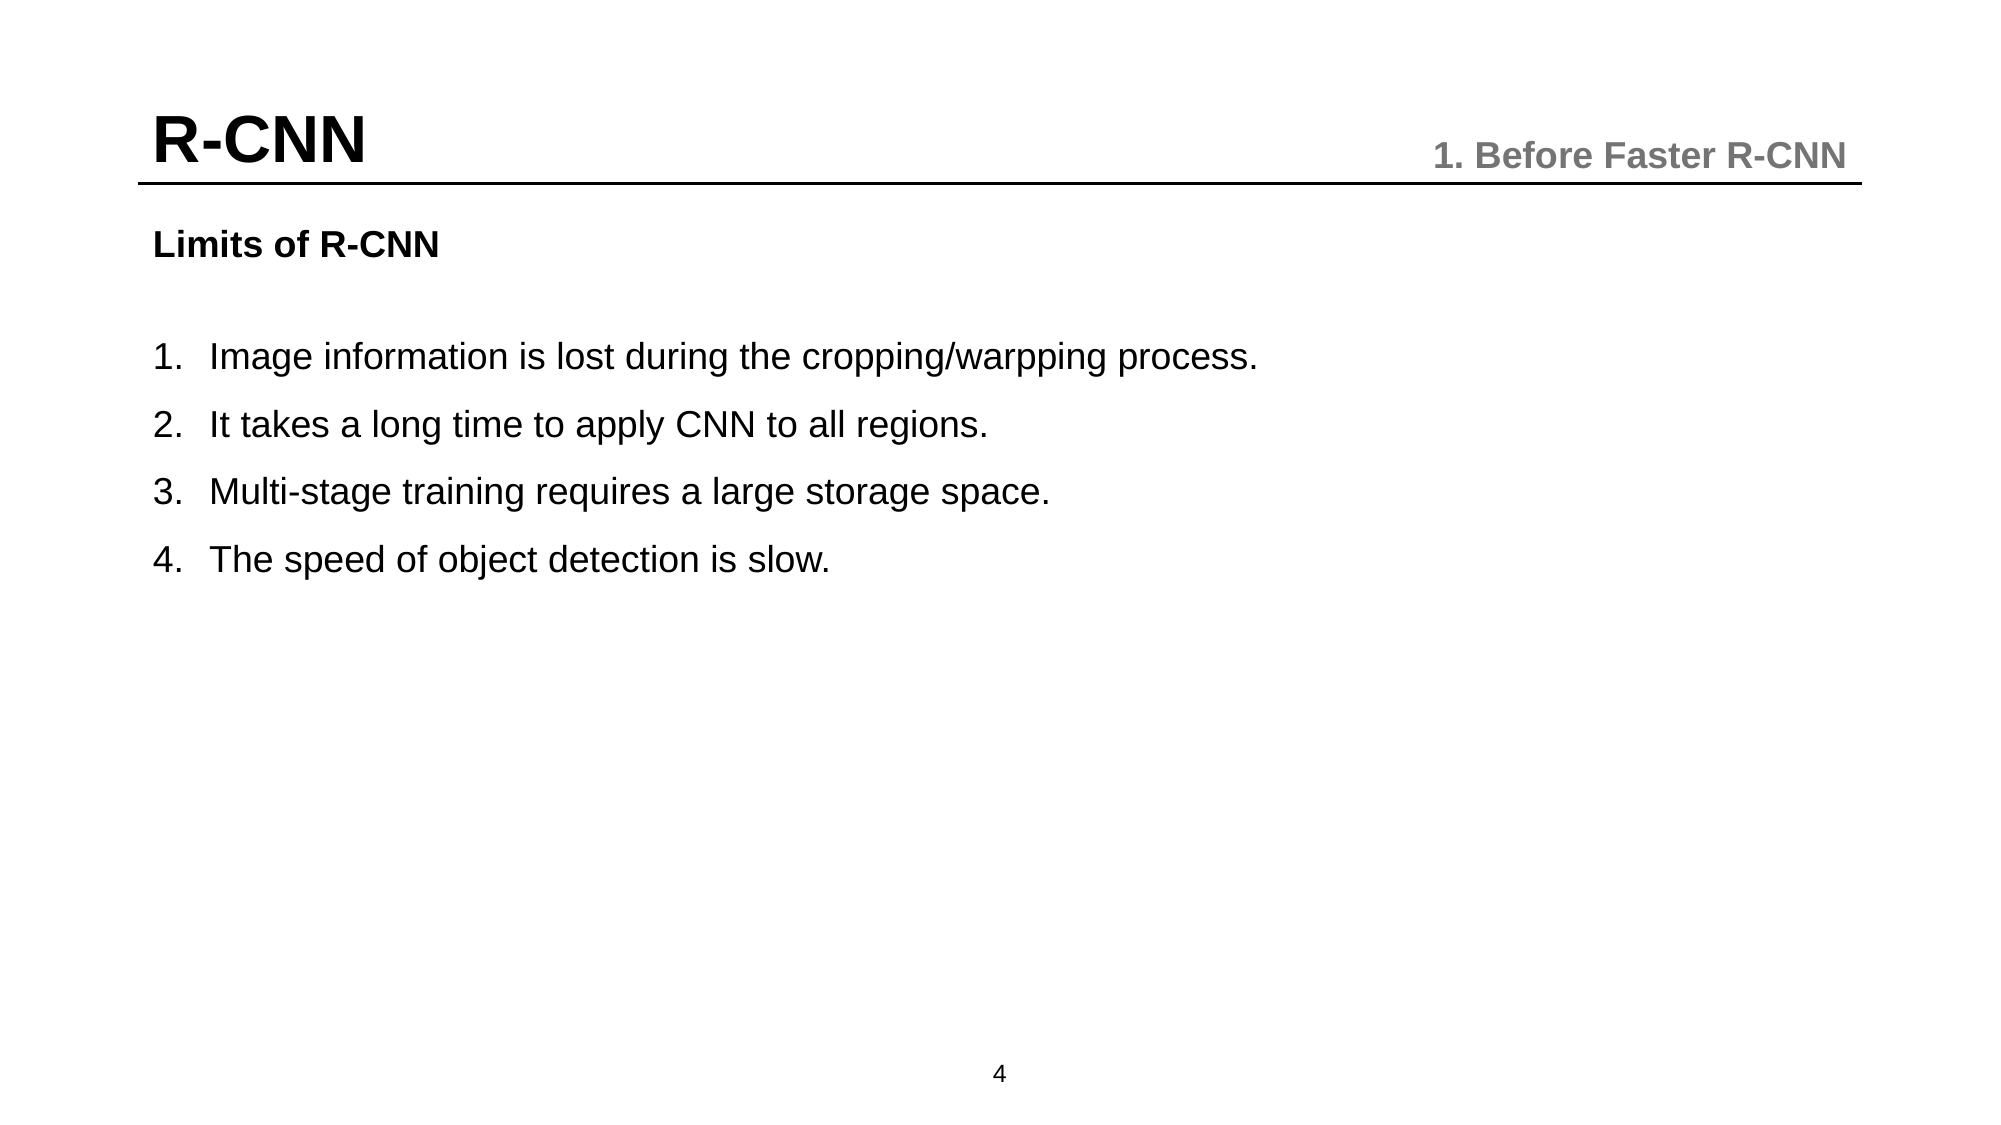

R-CNN
1. Before Faster R-CNN
Limits of R-CNN

Image information is lost during the cropping/warpping process.
It takes a long time to apply CNN to all regions.
Multi-stage training requires a large storage space.
The speed of object detection is slow.
4